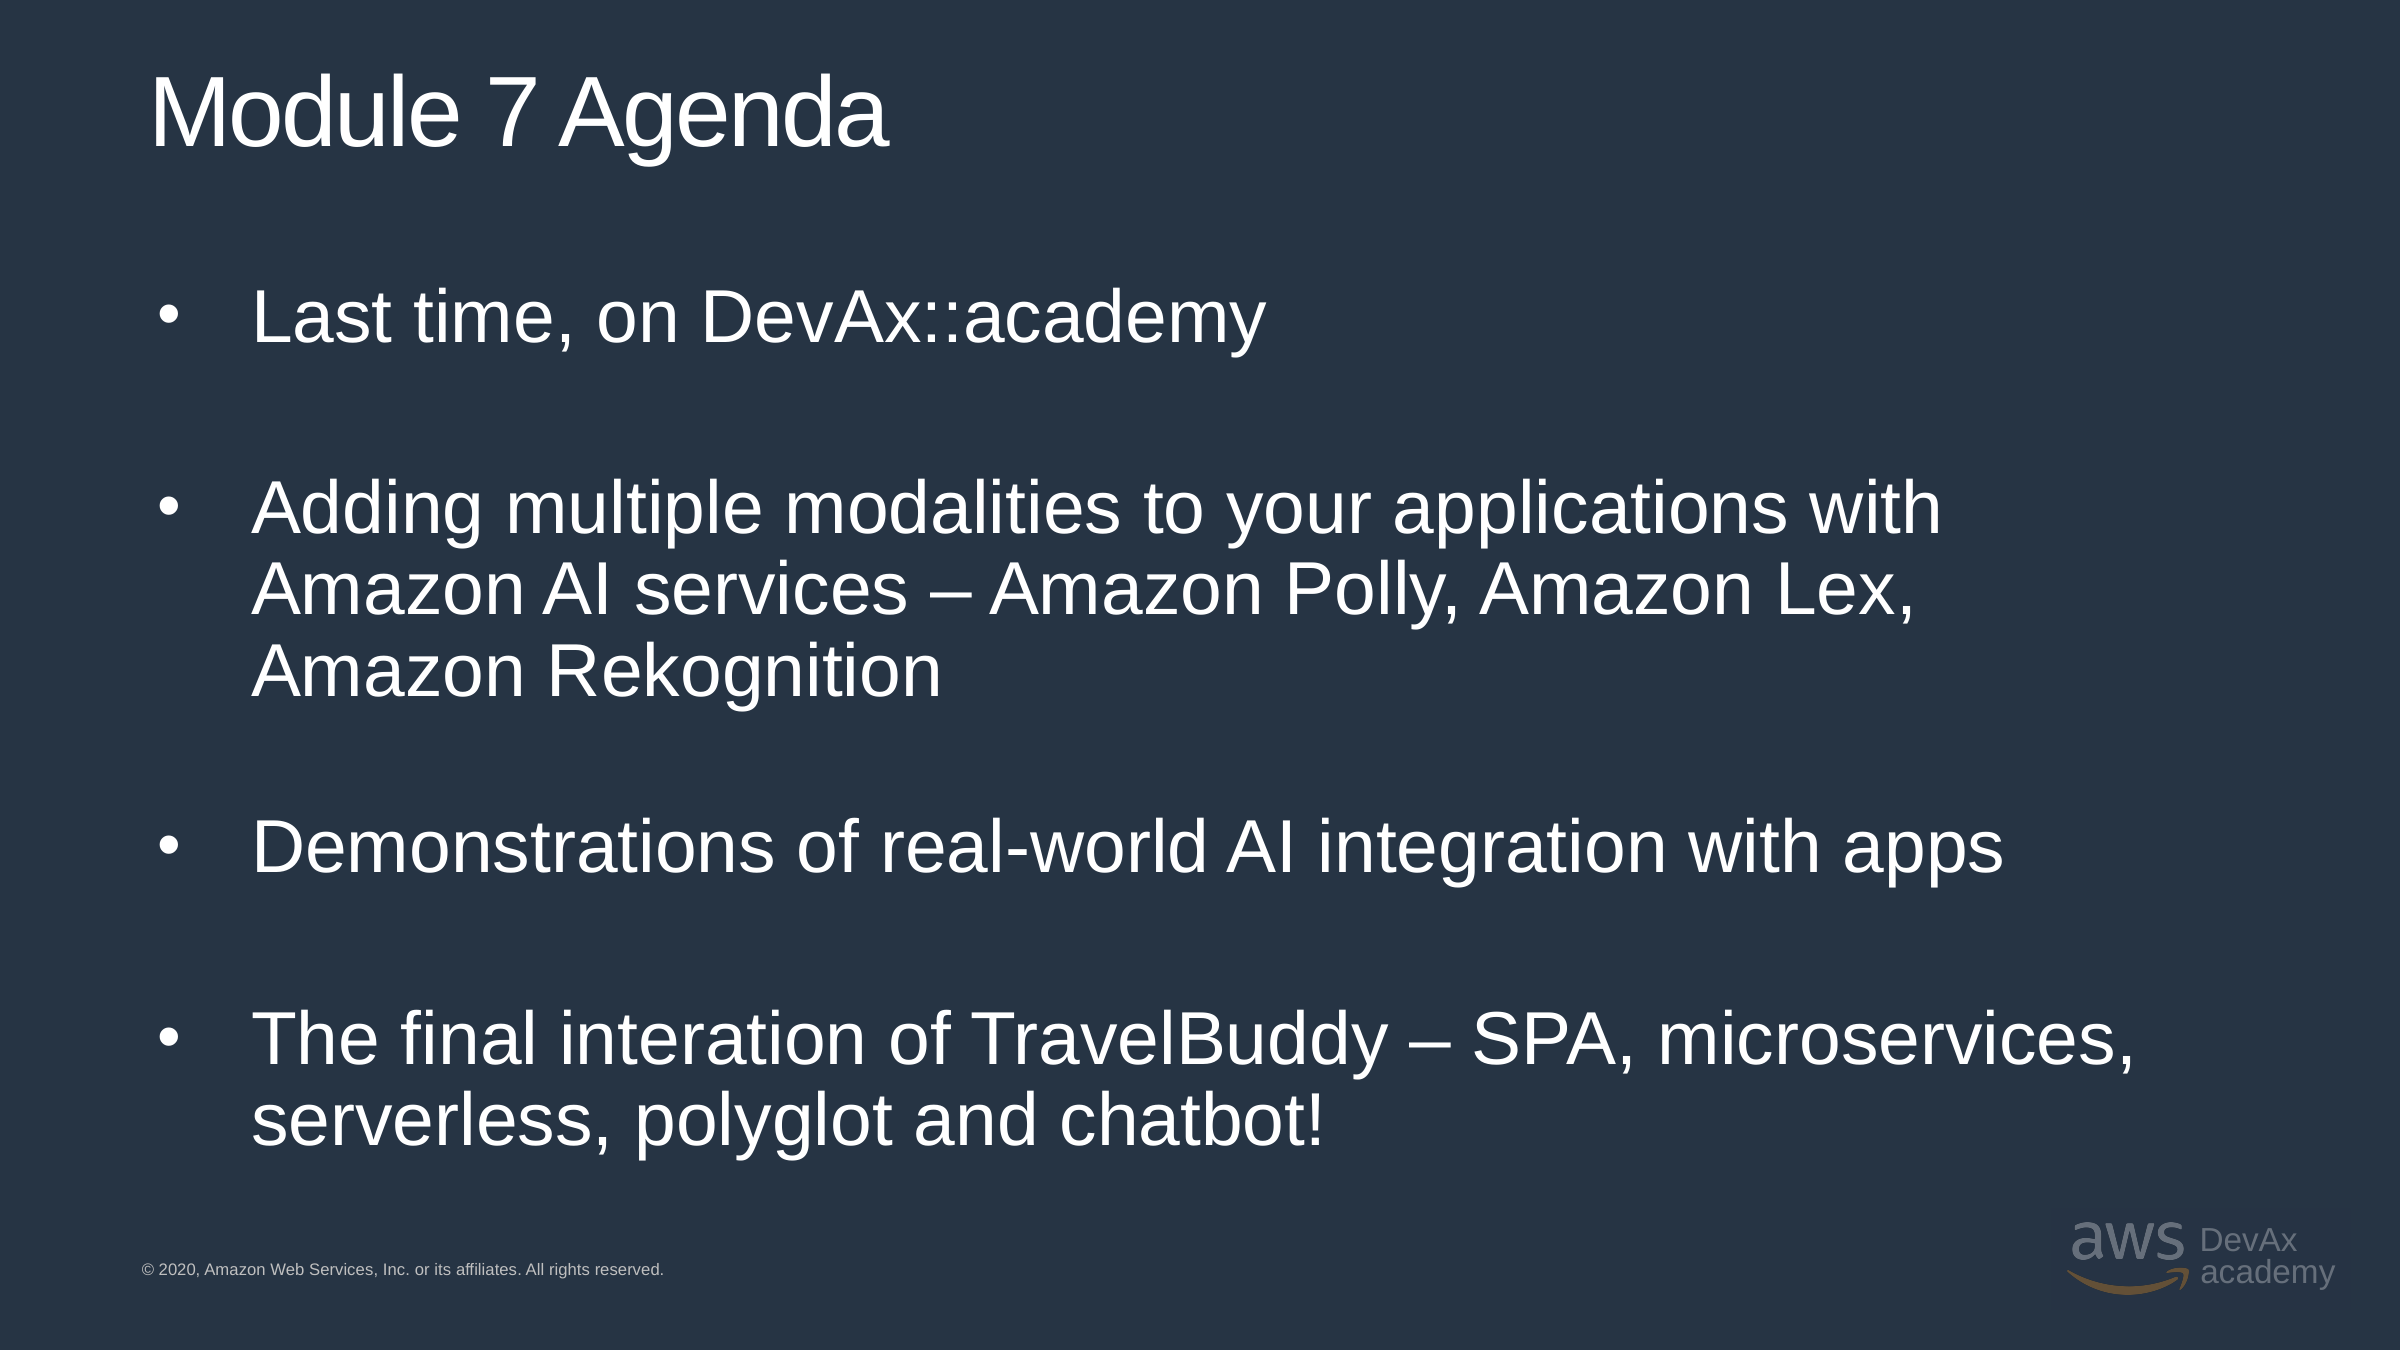

# Module 7 Agenda
Last time, on DevAx::academy

Adding multiple modalities to your applications with
Amazon AI services – Amazon Polly, Amazon Lex,
Amazon Rekognition
Demonstrations of real-world AI integration with apps

The final interation of TravelBuddy – SPA, microservices, serverless, polyglot and chatbot!